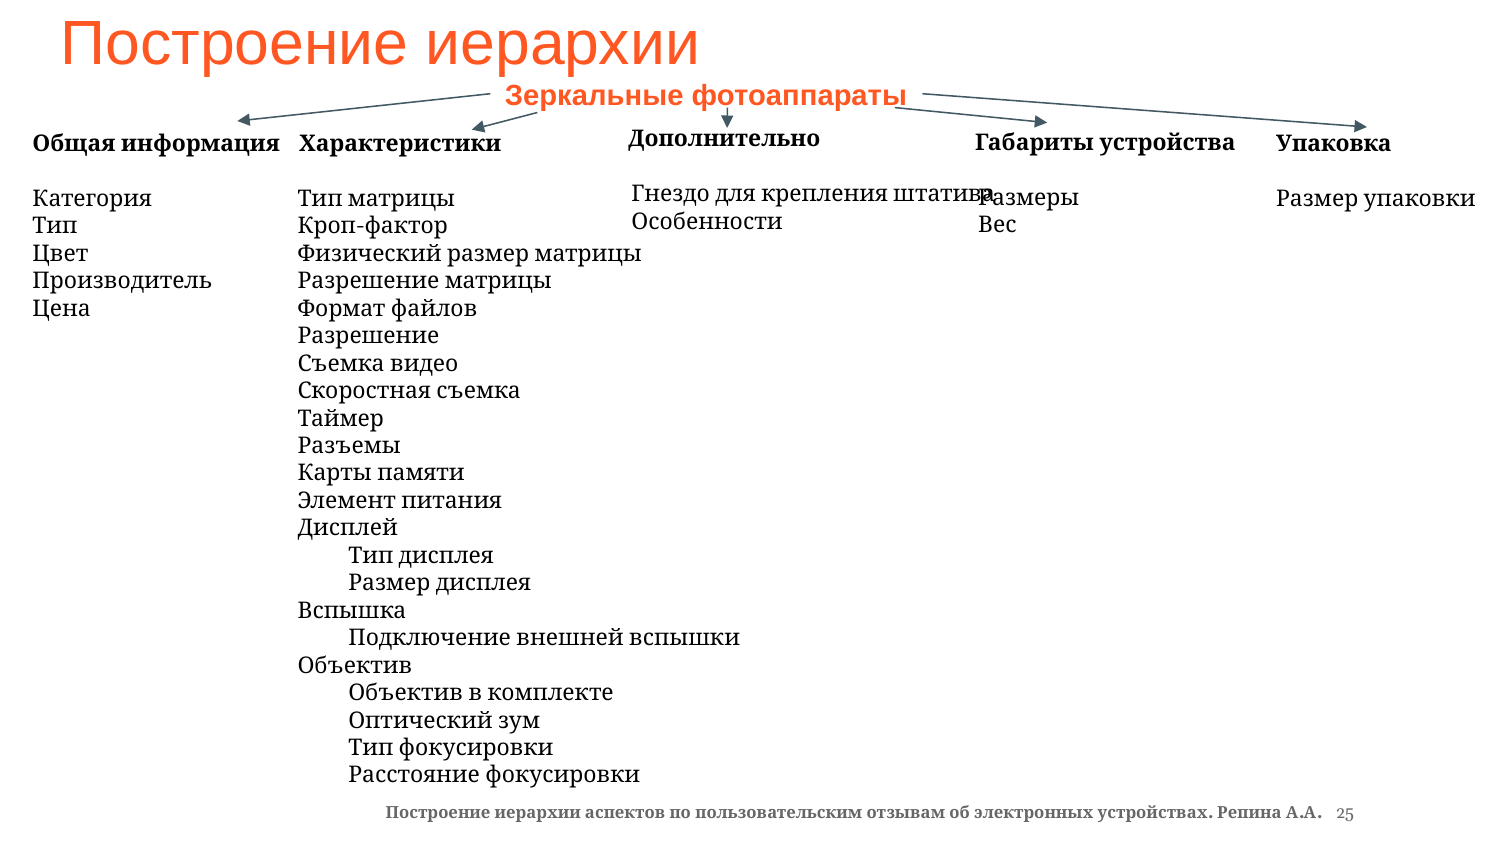

# Построение иерархии
Зеркальные фотоаппараты
Дополнительно

Гнездо для крепления штатива
Особенности

Габариты устройства

Размеры
Вес
Общая информация

Категория
Тип
Цвет
Производитель
Цена

Характеристики

Тип матрицы
Кроп-фактор
Физический размер матрицы
Разрешение матрицы
Формат файлов
Разрешение
Съемка видео
Скоростная съемка
Таймер
Разъемы
Карты памяти
Элемент питания
Дисплей
Тип дисплея
Размер дисплея
Вспышка
	    Подключение внешней вспышки
Объектив
Объектив в комплекте
Оптический зум
Тип фокусировки
Расстояние фокусировки

Упаковка

Размер упаковки
Построение иерархии аспектов по пользовательским отзывам об электронных устройствах. Репина А.А.   25